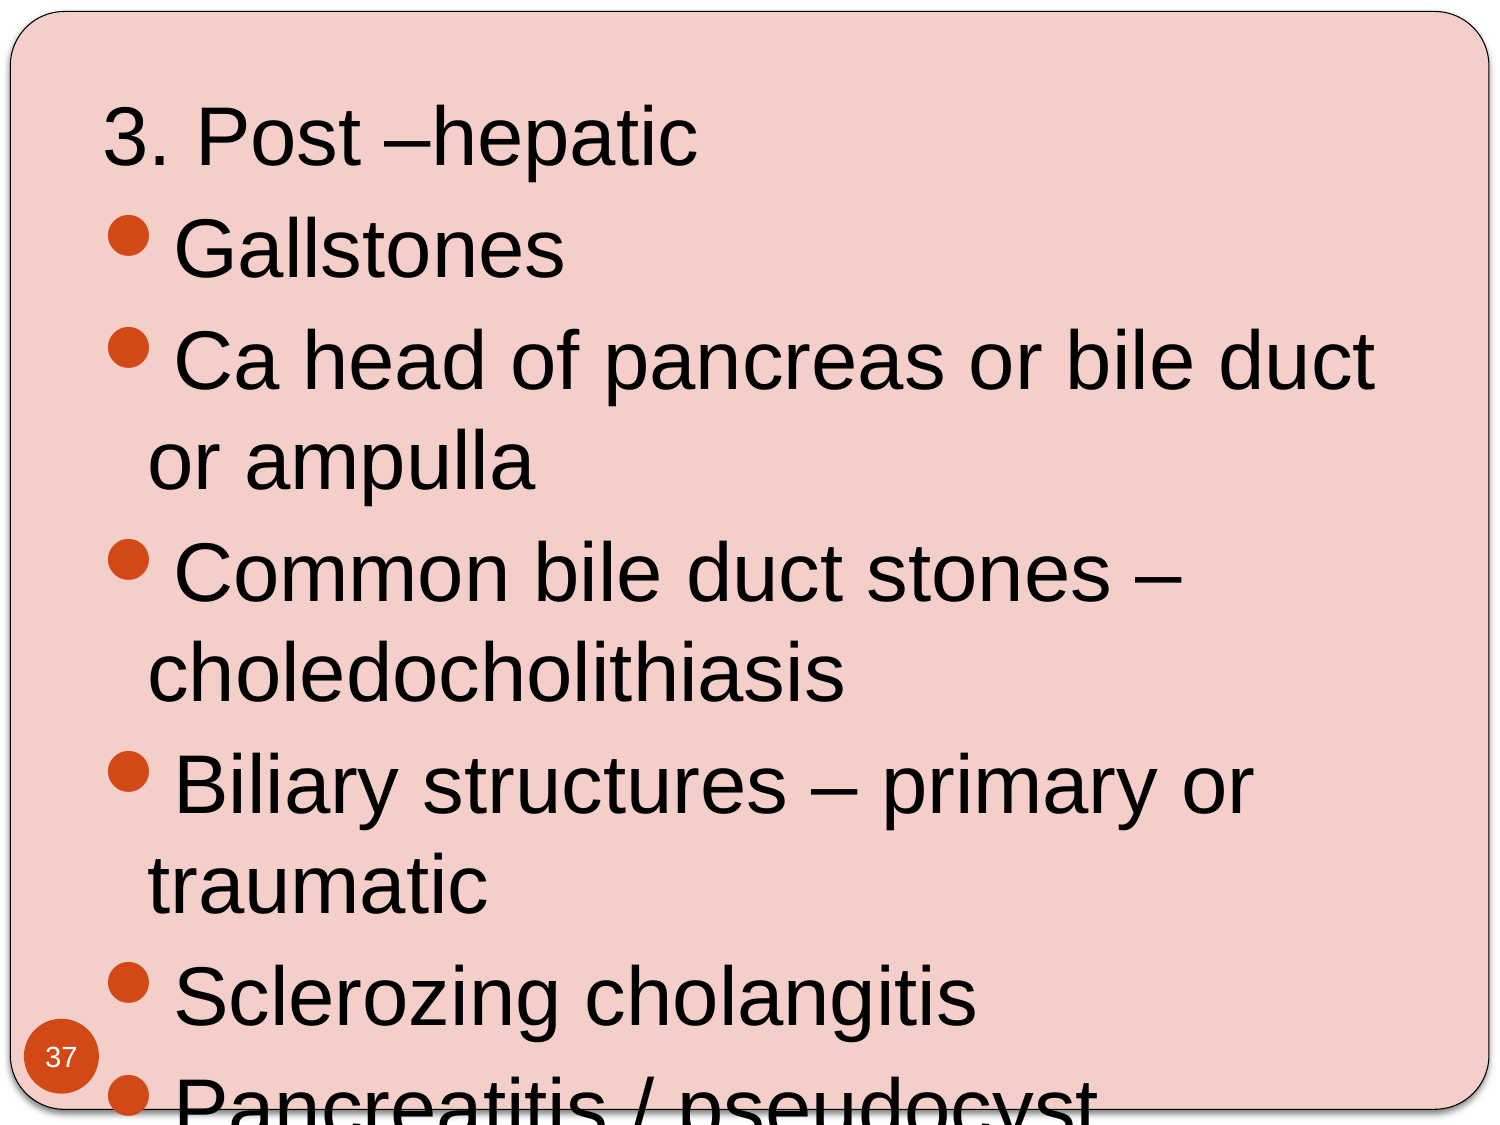

3. Post –hepatic
Gallstones
Ca head of pancreas or bile duct or ampulla
Common bile duct stones – choledocholithiasis
Biliary structures – primary or traumatic
Sclerozing cholangitis
Pancreatitis / pseudocyst

37